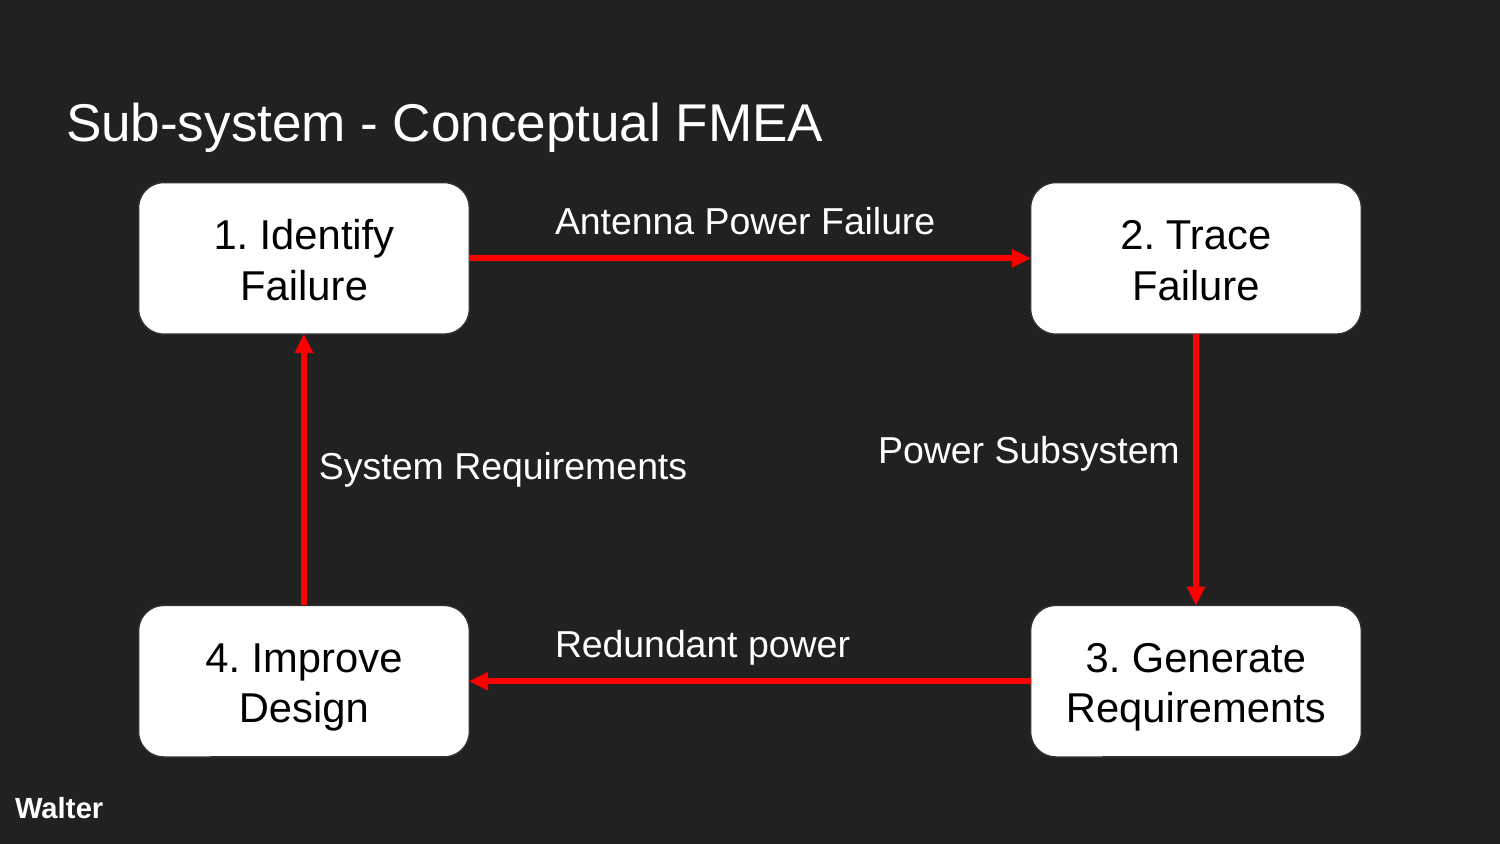

# Sub-system - Conceptual FMEA
1. Identify
Failure
Antenna Power Failure
2. Trace
Failure
Power Subsystem
System Requirements
4. Improve
Design
Redundant power
3. Generate
Requirements
Walter